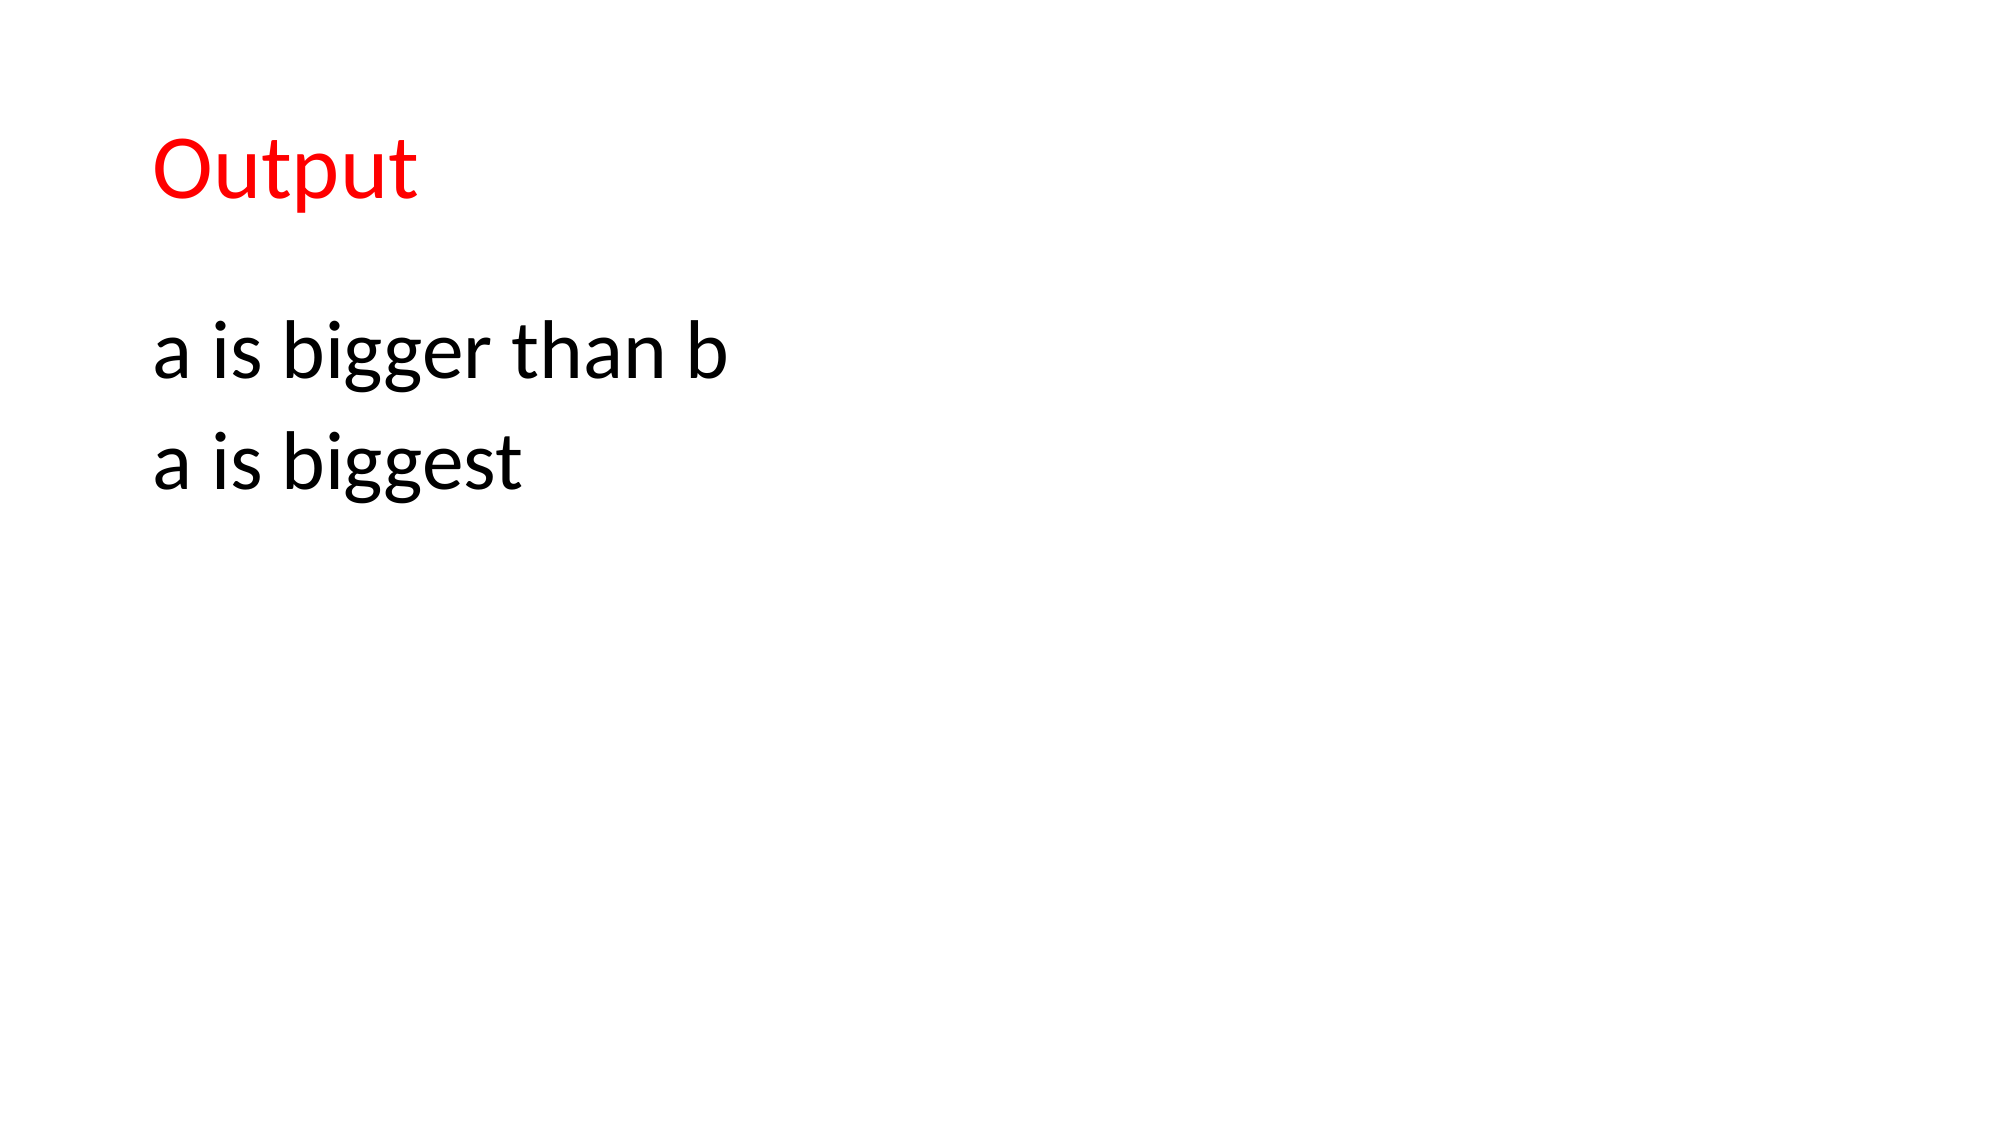

# Output
a is bigger than b
a is biggest